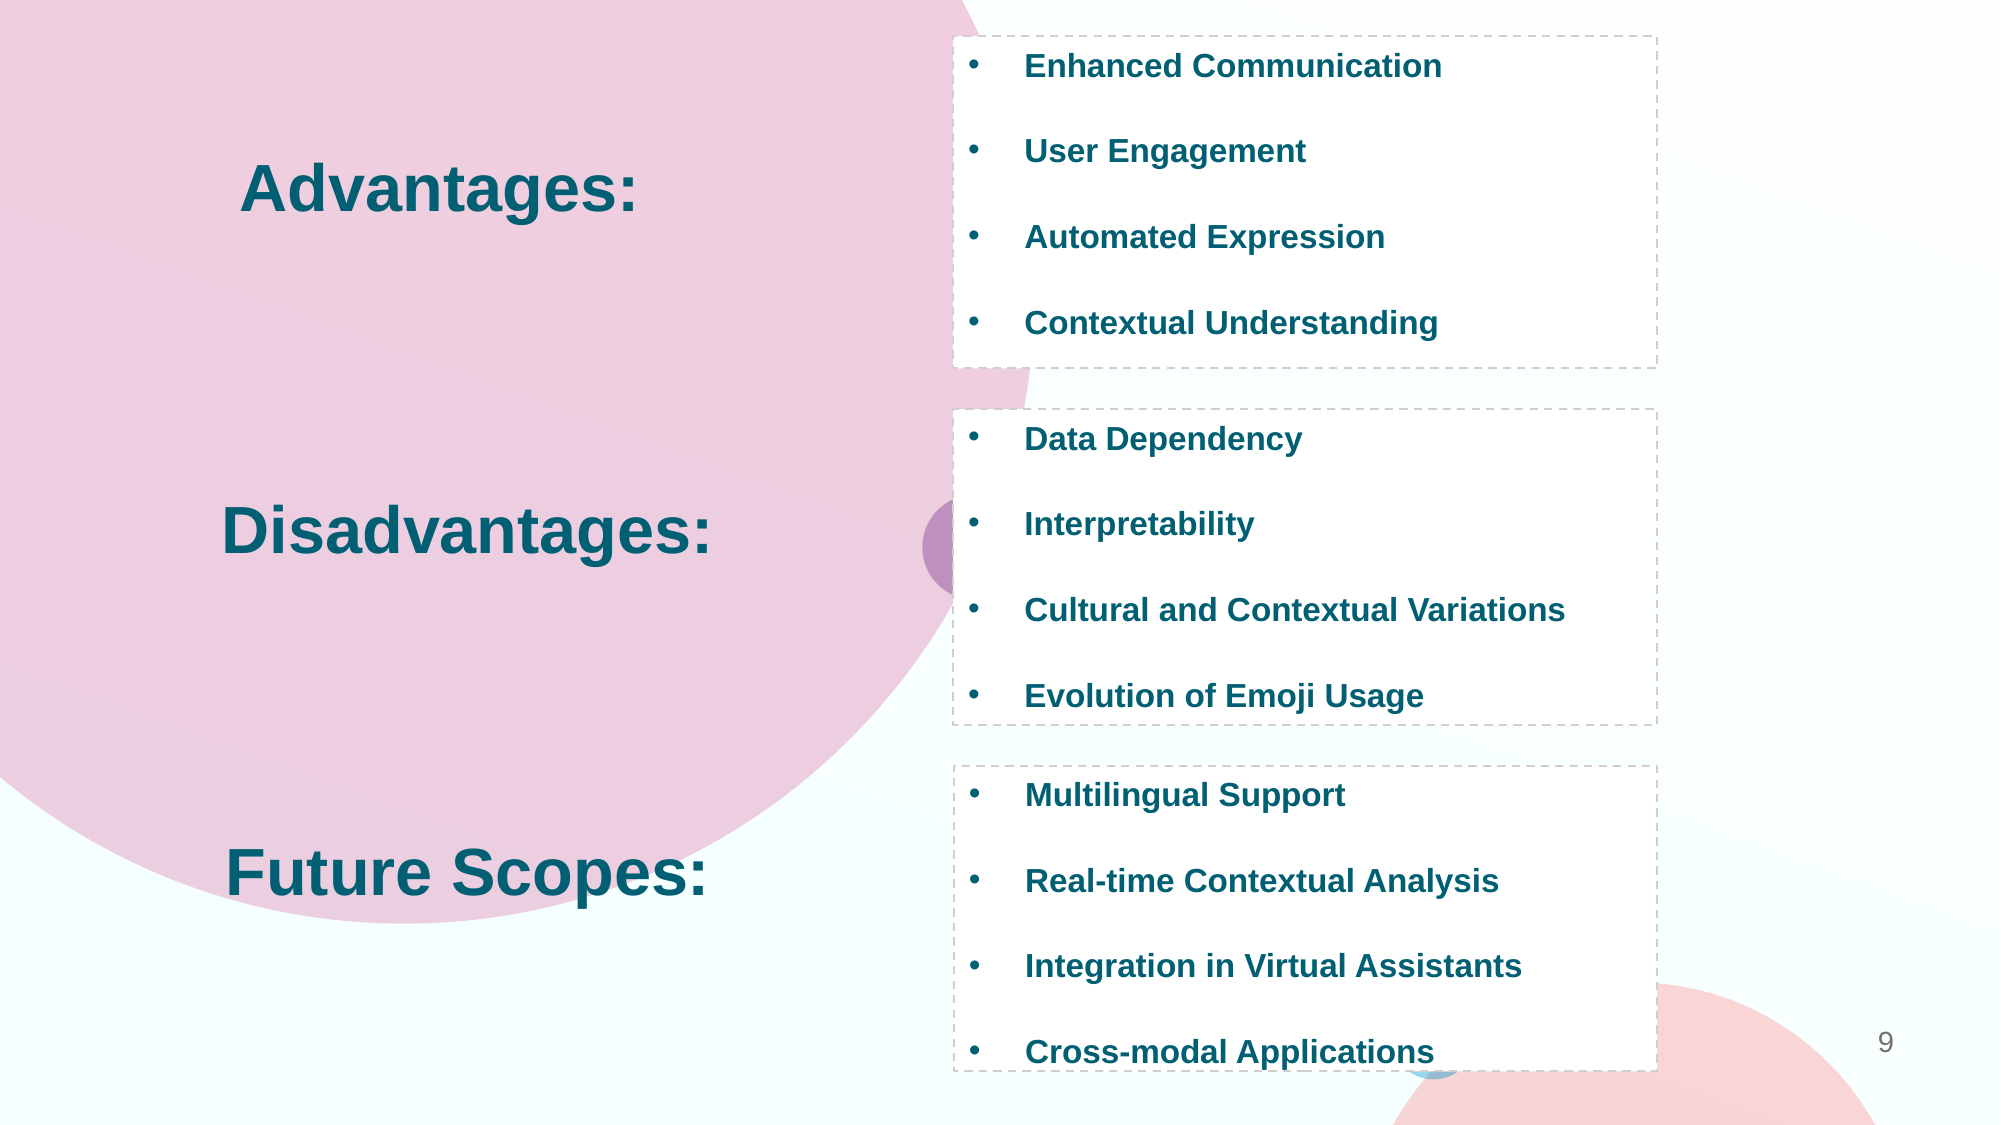

Enhanced Communication
User Engagement
Automated Expression
Contextual Understanding
# Advantages:
Data Dependency
Interpretability
Cultural and Contextual Variations
Evolution of Emoji Usage
Disadvantages:
Multilingual Support
Real-time Contextual Analysis
Integration in Virtual Assistants
Cross-modal Applications
Future Scopes:
9